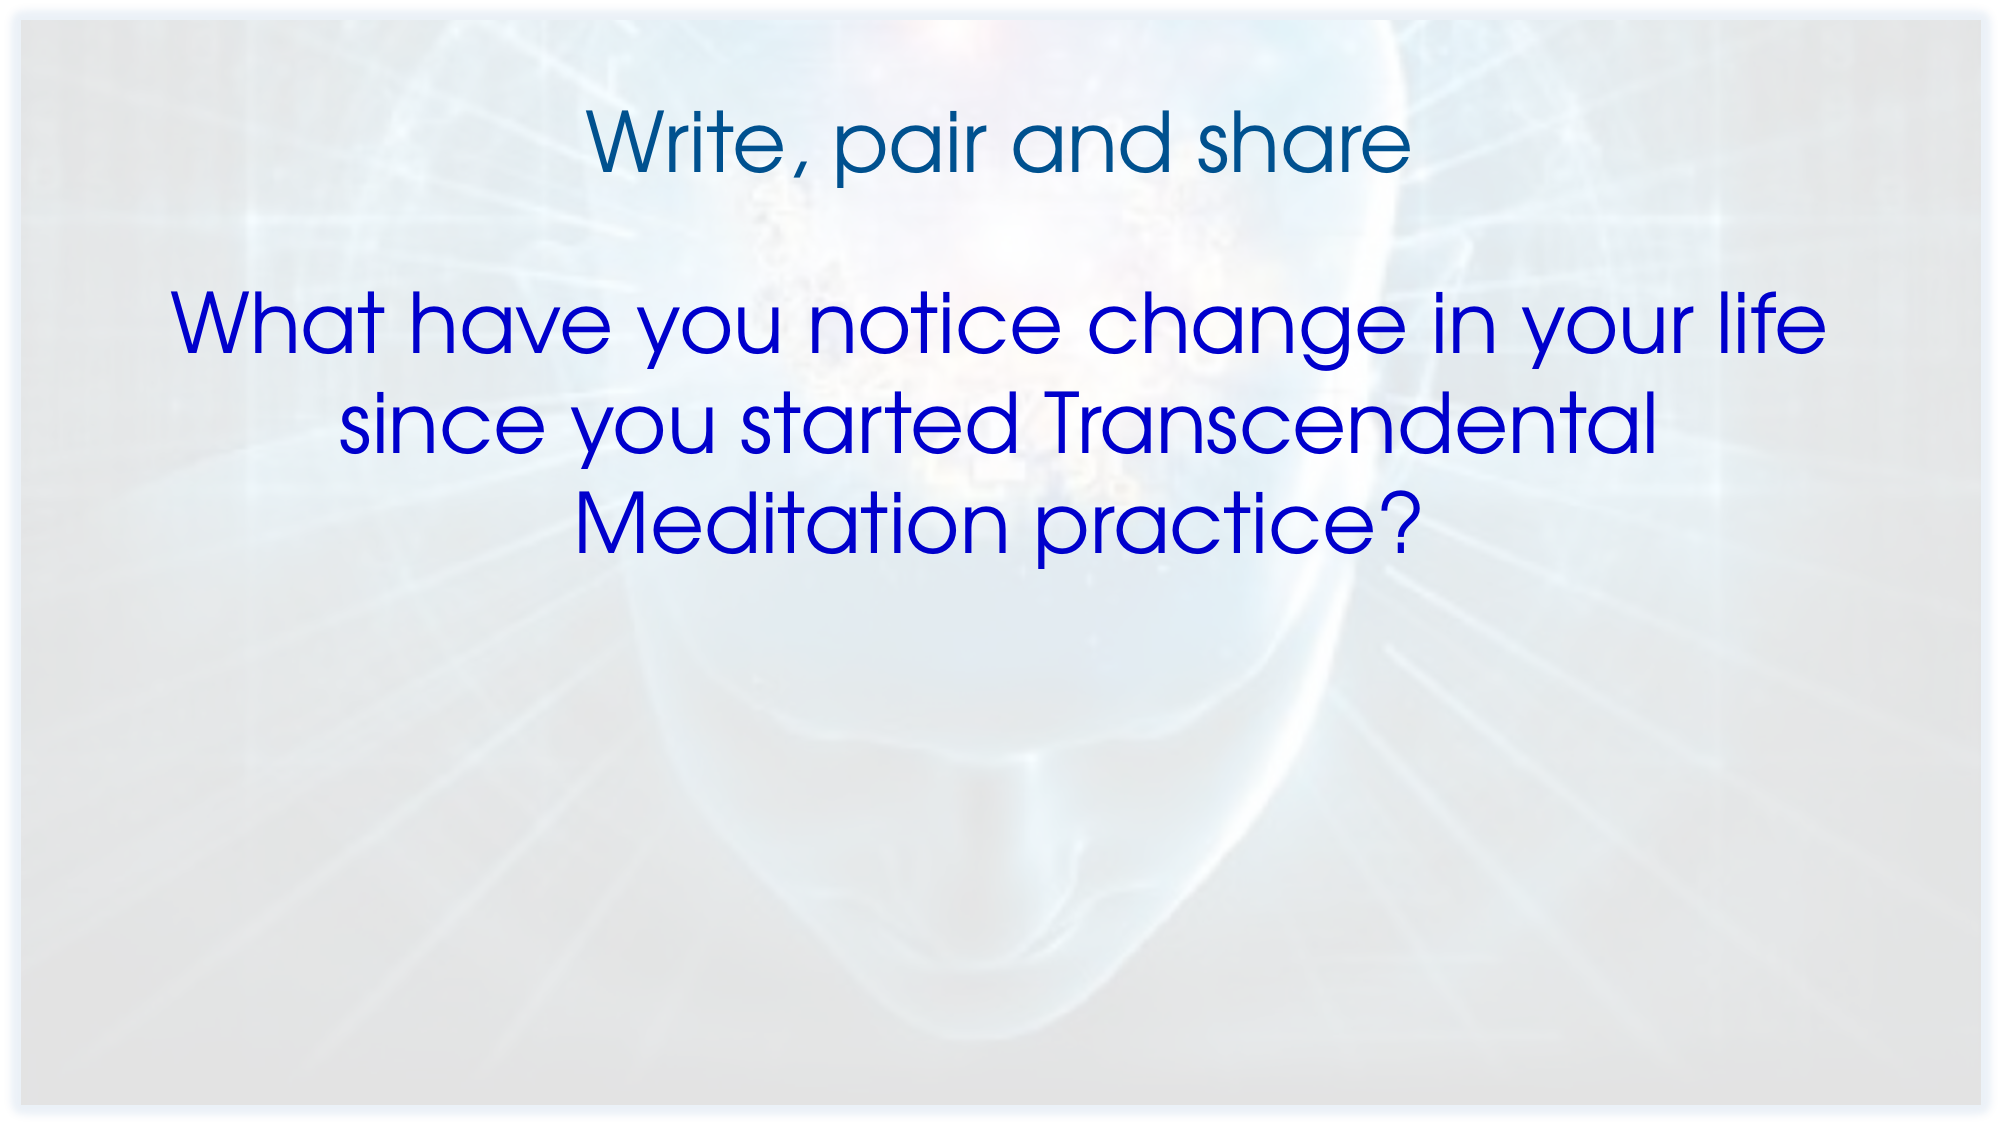

# Write, pair and share
What have you notice change in your life since you started Transcendental Meditation practice?